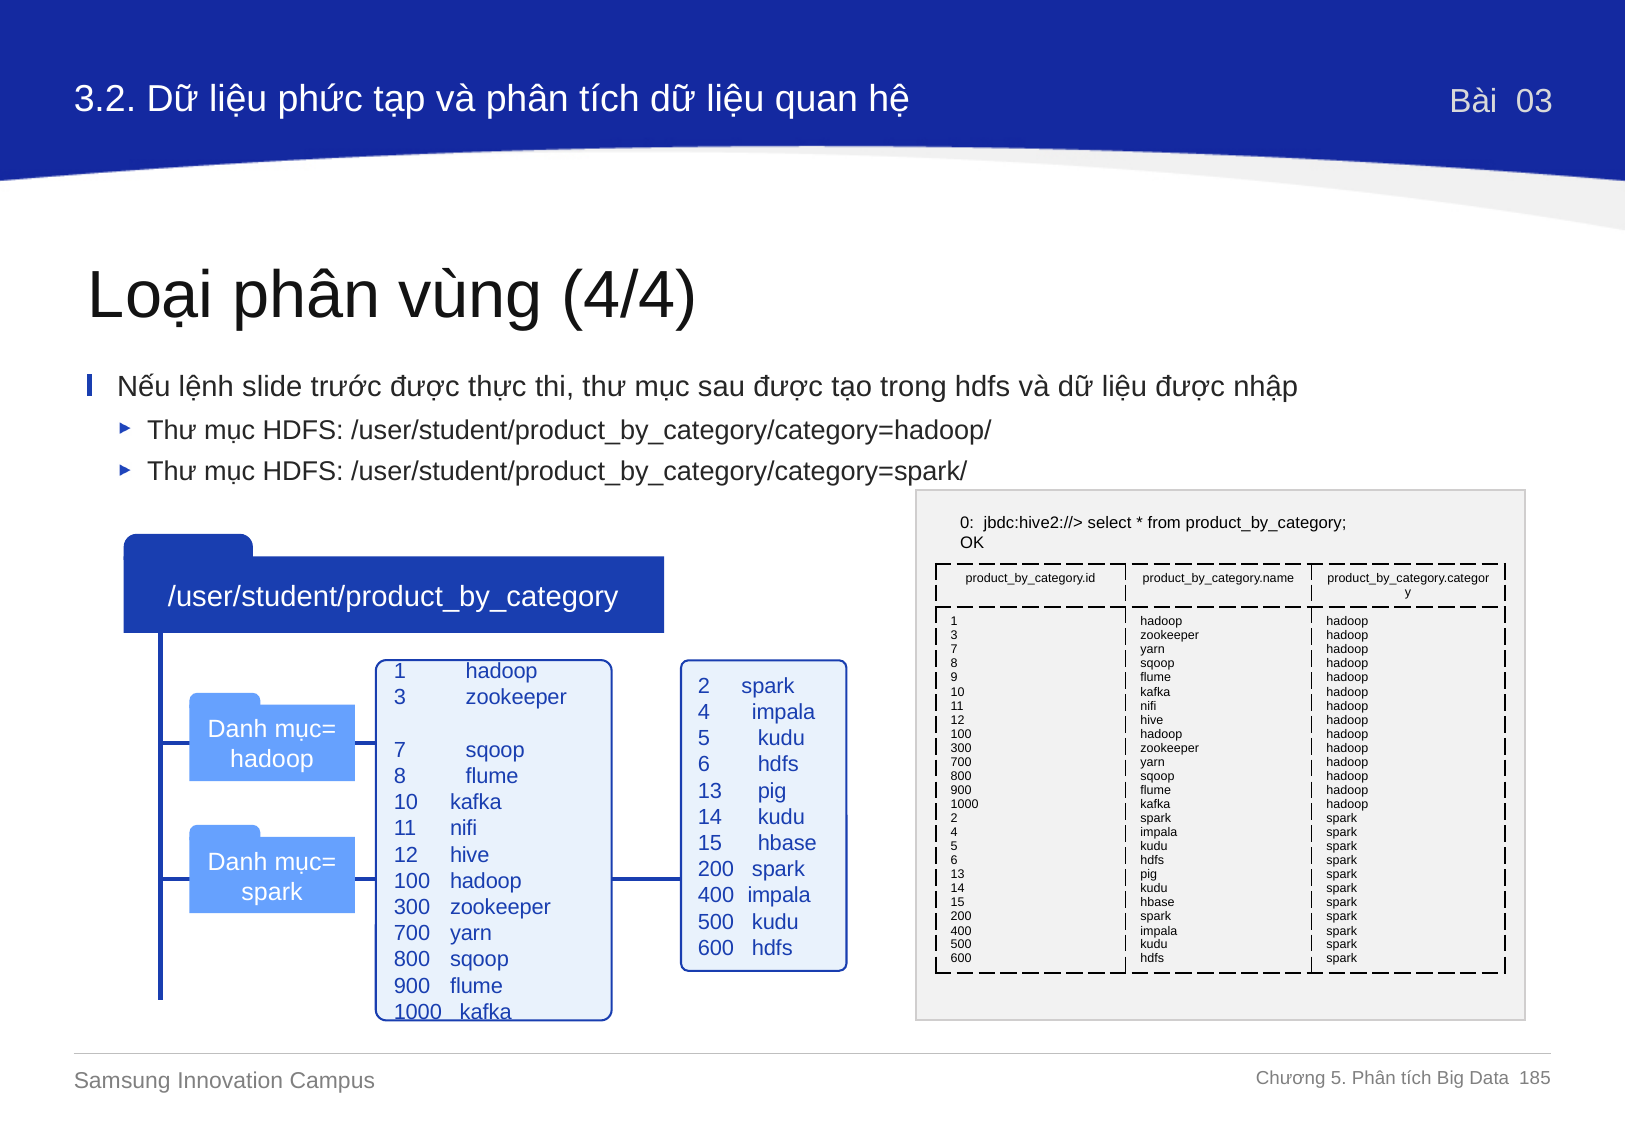

3.2. Dữ liệu phức tạp và phân tích dữ liệu quan hệ
Bài  03
Loại phân vùng (4/4)
Nếu lệnh slide trước được thực thi, thư mục sau được tạo trong hdfs và dữ liệu được nhập
Thư mục HDFS: /user/student/product_by_category/category=hadoop/
Thư mục HDFS: /user/student/product_by_category/category=spark/
0:  jbdc:hive2://> select * from product_by_category;
OK

/user/student/product_by_category
| product\_by\_category.id | product\_by\_category.name | product\_by\_category.category |
| --- | --- | --- |
| 1 3 7 8 9 10 11 12 100 300 700 800 900 1000 2 4 5 6 13 14 15 200 400 500 600 | hadoop zookeeper yarn sqoop flume kafka nifi hive hadoop zookeeper yarn sqoop flume kafka spark impala kudu hdfs pig kudu hbase spark impala kudu hdfs | hadoop hadoop hadoop hadoop hadoop hadoop hadoop hadoop hadoop hadoop hadoop hadoop hadoop hadoop spark spark spark spark spark spark spark spark spark spark spark |
1          hadoop
3          zookeeper
7          sqoop
8          flume
kafka
nifi
hive
hadoop
zookeeper
yarn
sqoop
flume
1000   kafka
 spark
4       impala
5        kudu
6        hdfs
13      pig
14      kudu
15      hbase
200   spark
  impala
500   kudu
600   hdfs

Danh mục=
hadoop

Danh mục=
spark